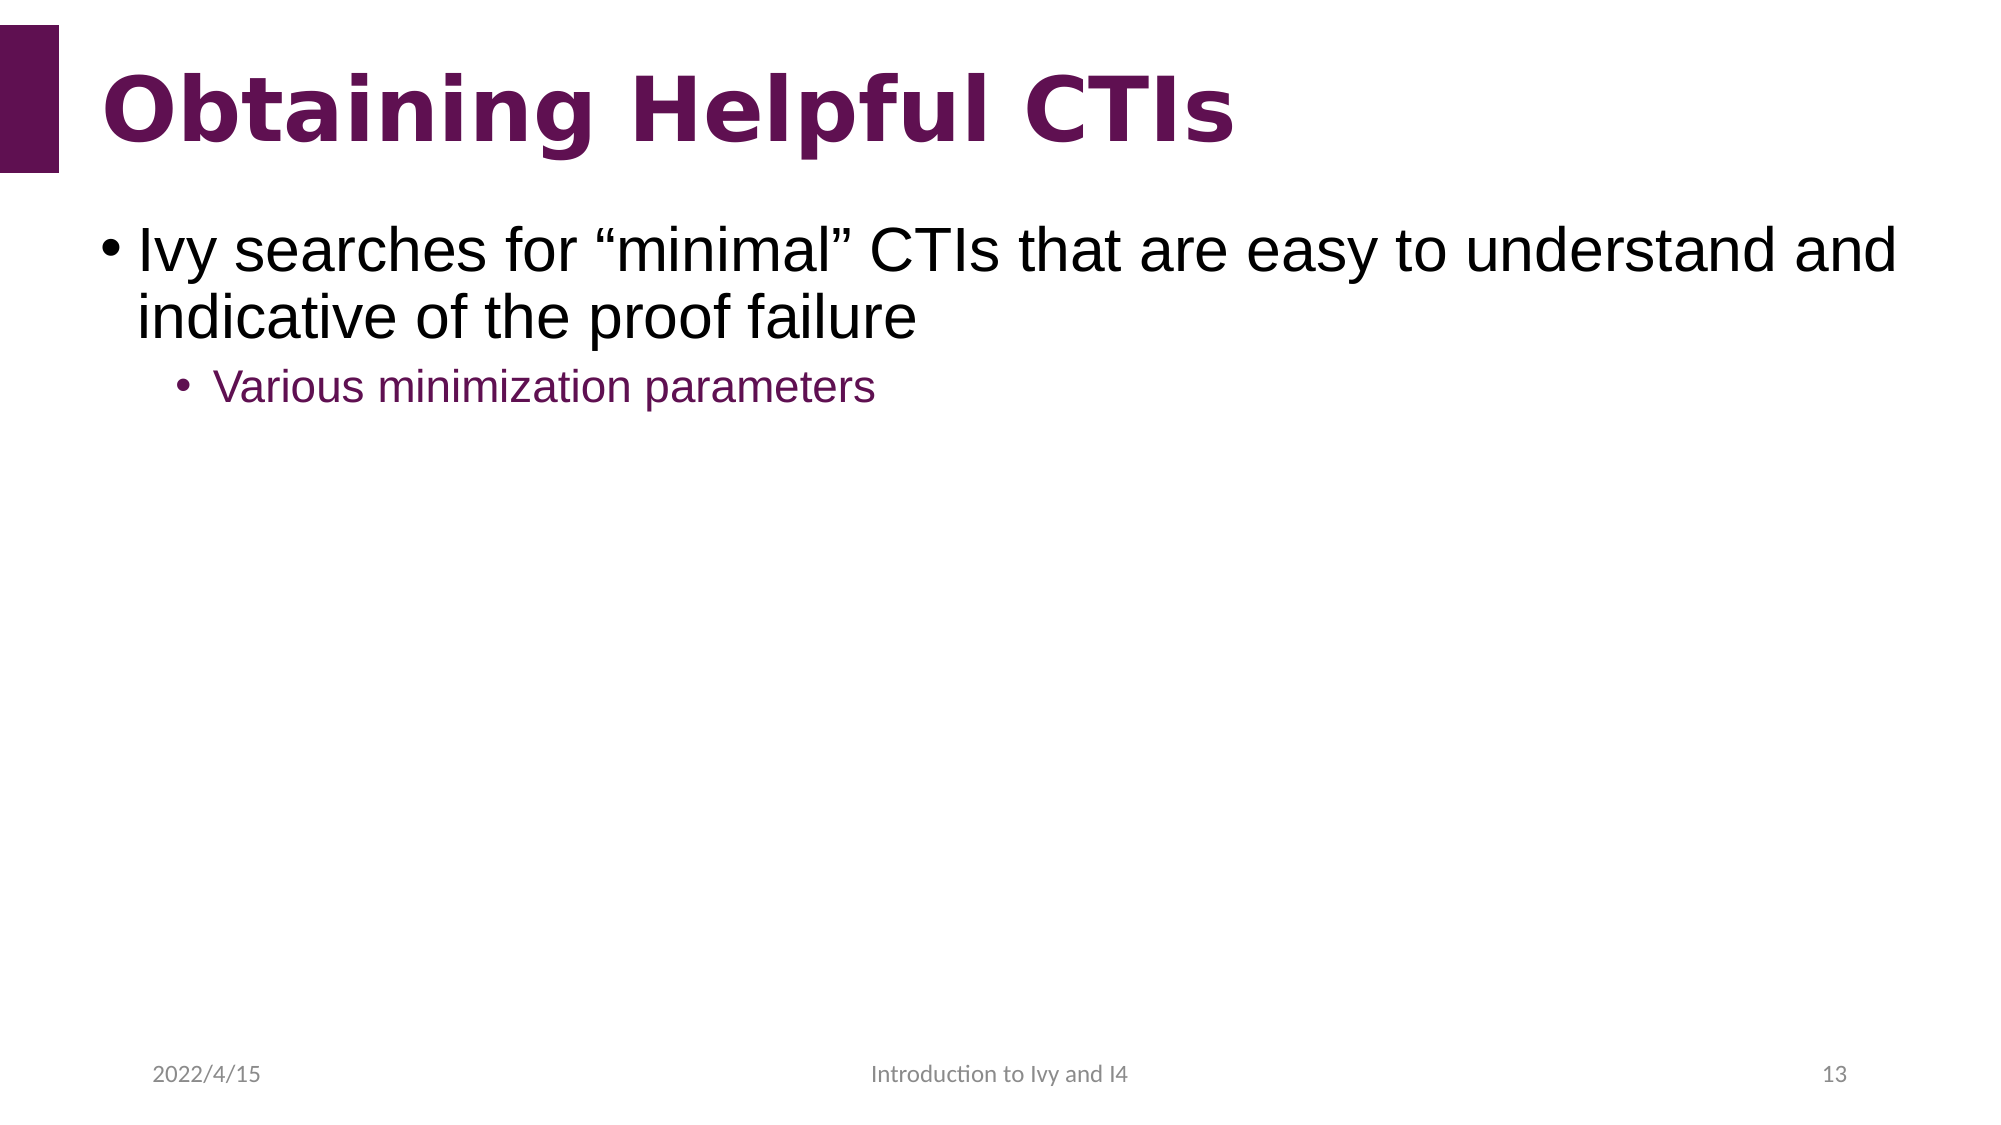

# Obtaining Helpful CTIs
Ivy searches for “minimal” CTIs that are easy to understand and indicative of the proof failure
Various minimization parameters
2022/4/15
Introduction to Ivy and I4
13